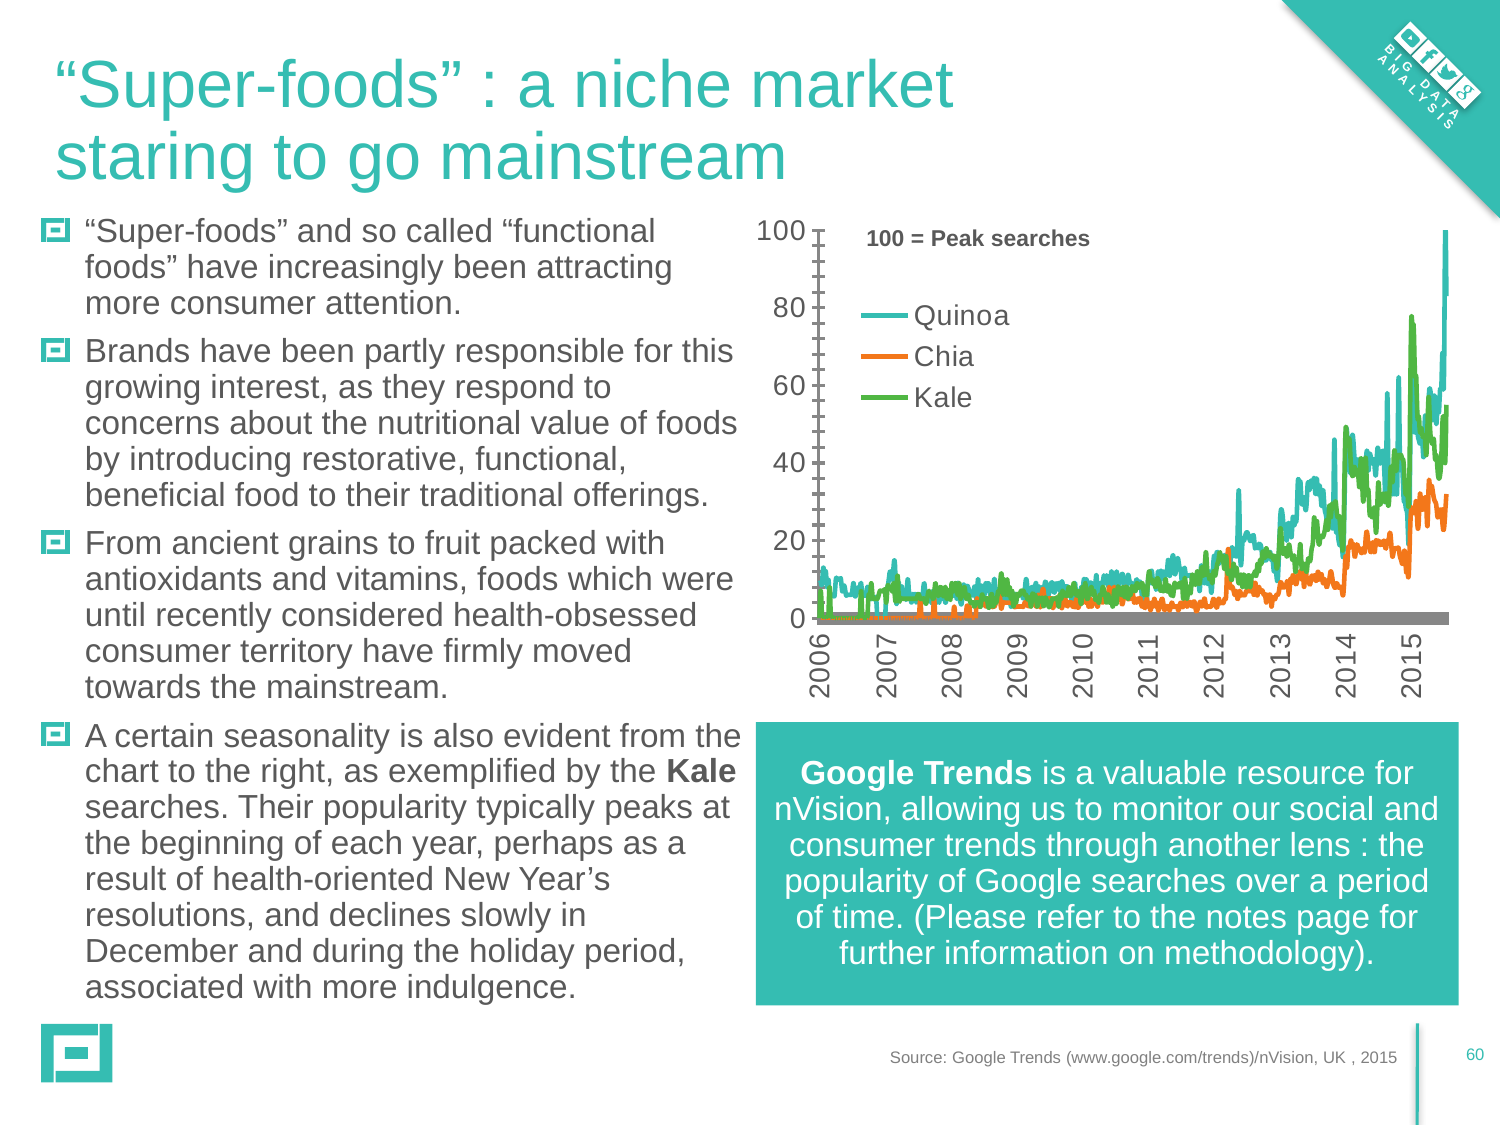

BIG DATA
ANALYSIS
# “Super-foods” : a niche market staring to go mainstream
“Super-foods” and so called “functional foods” have increasingly been attracting more consumer attention.
Brands have been partly responsible for this growing interest, as they respond to concerns about the nutritional value of foods by introducing restorative, functional, beneficial food to their traditional offerings.
From ancient grains to fruit packed with antioxidants and vitamins, foods which were until recently considered health-obsessed consumer territory have firmly moved towards the mainstream.
A certain seasonality is also evident from the chart to the right, as exemplified by the Kale searches. Their popularity typically peaks at the beginning of each year, perhaps as a result of health-oriented New Year’s resolutions, and declines slowly in December and during the holiday period, associated with more indulgence.

### Chart

| Category | Quinoa | Chia | Kale |
|---|---|---|---|
| 2006 | 9.0 | 0.0 | 0.0 |
|  | 9.0 | 0.0 | 7.0 |
|  | 9.0 | 0.0 | 0.0 |
|  | 13.0 | 0.0 | 0.0 |
|  | 11.0 | 0.0 | 0.0 |
|  | 12.0 | 0.0 | 0.0 |
|  | 8.0 | 0.0 | 0.0 |
|  | 10.0 | 0.0 | 0.0 |
|  | 6.0 | 0.0 | 8.0 |
|  | 6.0 | 0.0 | 0.0 |
|  | 6.0 | 0.0 | 0.0 |
|  | 6.0 | 0.0 | 0.0 |
|  | 6.0 | 0.0 | 0.0 |
|  | 10.0 | 0.0 | 0.0 |
|  | 10.0 | 0.0 | 0.0 |
|  | 10.0 | 0.0 | 0.0 |
|  | 10.0 | 0.0 | 0.0 |
|  | 10.0 | 0.0 | 0.0 |
|  | 7.0 | 0.0 | 0.0 |
|  | 8.0 | 0.0 | 0.0 |
|  | 8.0 | 0.0 | 0.0 |
|  | 6.0 | 0.0 | 0.0 |
|  | 6.0 | 0.0 | 0.0 |
|  | 6.0 | 0.0 | 0.0 |
|  | 6.0 | 0.0 | 0.0 |
|  | 6.0 | 0.0 | 0.0 |
|  | 7.0 | 0.0 | 0.0 |
|  | 9.0 | 0.0 | 0.0 |
|  | 6.0 | 0.0 | 0.0 |
|  | 6.0 | 0.0 | 0.0 |
|  | 7.0 | 0.0 | 0.0 |
|  | 8.0 | 0.0 | 0.0 |
|  | 8.0 | 0.0 | 0.0 |
|  | 9.0 | 0.0 | 7.0 |
|  | 6.0 | 0.0 | 0.0 |
|  | 6.0 | 0.0 | 0.0 |
|  | 6.0 | 0.0 | 0.0 |
|  | 6.0 | 0.0 | 0.0 |
|  | 8.0 | 0.0 | 0.0 |
|  | 7.0 | 0.0 | 6.0 |
|  | 5.0 | 0.0 | 5.0 |
|  | 5.0 | 0.0 | 9.0 |
|  | 5.0 | 0.0 | 6.0 |
|  | 5.0 | 0.0 | 5.0 |
|  | 5.0 | 0.0 | 5.0 |
|  | 5.0 | 0.0 | 5.0 |
|  | 0.0 | 0.0 | 5.0 |
|  | 0.0 | 0.0 | 6.0 |
|  | 0.0 | 0.0 | 7.0 |
|  | 0.0 | 0.0 | 7.0 |
|  | 0.0 | 0.0 | 7.0 |
|  | 0.0 | 0.0 | 7.0 |
|  | 0.0 | 0.0 | 7.0 |
| 2007 | 6.0 | 0.0 | 4.0 |
|  | 8.0 | 0.0 | 8.0 |
|  | 10.0 | 0.0 | 8.0 |
|  | 12.0 | 0.0 | 8.0 |
|  | 11.0 | 0.0 | 8.0 |
|  | 10.0 | 0.0 | 7.0 |
|  | 14.0 | 0.0 | 9.0 |
|  | 13.0 | 0.0 | 5.0 |
|  | 4.0 | 0.0 | 6.0 |
|  | 7.0 | 0.0 | 11.0 |
|  | 9.0 | 0.0 | 5.0 |
|  | 6.0 | 0.0 | 5.0 |
|  | 8.0 | 0.0 | 5.0 |
|  | 7.0 | 0.0 | 5.0 |
|  | 5.0 | 0.0 | 5.0 |
|  | 6.0 | 0.0 | 5.0 |
|  | 5.0 | 0.0 | 5.0 |
|  | 10.0 | 0.0 | 5.0 |
|  | 7.0 | 0.0 | 5.0 |
|  | 6.0 | 0.0 | 5.0 |
|  | 4.0 | 0.0 | 5.0 |
|  | 6.0 | 0.0 | 5.0 |
|  | 6.0 | 0.0 | 5.0 |
|  | 6.0 | 0.0 | 5.0 |
|  | 4.0 | 0.0 | 5.0 |
|  | 6.0 | 0.0 | 6.0 |
|  | 6.0 | 0.0 | 6.0 |
|  | 6.0 | 5.0 | 5.0 |
|  | 5.0 | 0.0 | 5.0 |
|  | 6.0 | 0.0 | 5.0 |
|  | 9.0 | 0.0 | 5.0 |
|  | 7.0 | 0.0 | 4.0 |
|  | 6.0 | 0.0 | 4.0 |
|  | 5.0 | 0.0 | 6.0 |
|  | 5.0 | 0.0 | 7.0 |
|  | 6.0 | 0.0 | 6.0 |
|  | 4.0 | 0.0 | 6.0 |
|  | 7.0 | 0.0 | 5.0 |
|  | 4.0 | 5.0 | 6.0 |
|  | 4.0 | 0.0 | 9.0 |
|  | 4.0 | 0.0 | 7.0 |
|  | 5.0 | 0.0 | 6.0 |
|  | 4.0 | 0.0 | 6.0 |
|  | 6.0 | 0.0 | 8.0 |
|  | 5.0 | 0.0 | 7.0 |
|  | 6.0 | 0.0 | 6.0 |
|  | 6.0 | 0.0 | 6.0 |
|  | 4.0 | 0.0 | 8.0 |
|  | 5.0 | 0.0 | 5.0 |
|  | 5.0 | 0.0 | 7.0 |
|  | 6.0 | 0.0 | 6.0 |
|  | 6.0 | 0.0 | 5.0 |
| 2008 | 7.0 | 0.0 | 9.0 |
|  | 7.0 | 0.0 | 7.0 |
|  | 6.0 | 3.0 | 8.0 |
|  | 9.0 | 0.0 | 9.0 |
|  | 5.0 | 0.0 | 8.0 |
|  | 9.0 | 0.0 | 6.0 |
|  | 6.0 | 0.0 | 9.0 |
|  | 4.0 | 0.0 | 5.0 |
|  | 4.0 | 0.0 | 7.0 |
|  | 8.0 | 0.0 | 6.0 |
|  | 8.0 | 0.0 | 8.0 |
|  | 6.0 | 0.0 | 6.0 |
|  | 8.0 | 3.0 | 5.0 |
|  | 8.0 | 3.0 | 6.0 |
|  | 7.0 | 3.0 | 5.0 |
|  | 6.0 | 0.0 | 4.0 |
|  | 6.0 | 0.0 | 4.0 |
|  | 6.0 | 0.0 | 4.0 |
|  | 8.0 | 0.0 | 3.0 |
|  | 7.0 | 0.0 | 4.0 |
|  | 5.0 | 5.0 | 4.0 |
|  | 10.0 | 3.0 | 4.0 |
|  | 3.0 | 4.0 | 4.0 |
|  | 8.0 | 4.0 | 3.0 |
|  | 7.0 | 4.0 | 6.0 |
|  | 7.0 | 4.0 | 5.0 |
|  | 6.0 | 4.0 | 5.0 |
|  | 9.0 | 3.0 | 5.0 |
|  | 7.0 | 4.0 | 5.0 |
|  | 9.0 | 4.0 | 3.0 |
|  | 7.0 | 5.0 | 3.0 |
|  | 6.0 | 5.0 | 5.0 |
|  | 7.0 | 3.0 | 6.0 |
|  | 8.0 | 3.0 | 3.0 |
|  | 10.0 | 3.0 | 5.0 |
|  | 6.0 | 4.0 | 4.0 |
|  | 7.0 | 5.0 | 5.0 |
|  | 7.0 | 5.0 | 7.0 |
|  | 5.0 | 7.0 | 7.0 |
|  | 6.0 | 3.0 | 11.0 |
|  | 8.0 | 3.0 | 10.0 |
|  | 6.0 | 4.0 | 6.0 |
|  | 5.0 | 4.0 | 10.0 |
|  | 6.0 | 4.0 | 6.0 |
|  | 8.0 | 4.0 | 10.0 |
|  | 4.0 | 4.0 | 6.0 |
|  | 5.0 | 4.0 | 8.0 |
|  | 3.0 | 4.0 | 5.0 |
|  | 4.0 | 4.0 | 7.0 |
|  | 4.0 | 5.0 | 3.0 |
|  | 6.0 | 3.0 | 6.0 |
|  | 6.0 | 3.0 | 4.0 |
| 2009 | 6.0 | 3.0 | 6.0 |
|  | 6.0 | 3.0 | 6.0 |
|  | 6.0 | 3.0 | 6.0 |
|  | 6.0 | 3.0 | 7.0 |
|  | 6.0 | 3.0 | 7.0 |
|  | 5.0 | 3.0 | 7.0 |
|  | 7.0 | 4.0 | 6.0 |
|  | 10.0 | 4.0 | 6.0 |
|  | 8.0 | 4.0 | 5.0 |
|  | 4.0 | 3.0 | 5.0 |
|  | 6.0 | 4.0 | 5.0 |
|  | 7.0 | 3.0 | 3.0 |
|  | 8.0 | 5.0 | 6.0 |
|  | 6.0 | 5.0 | 6.0 |
|  | 7.0 | 5.0 | 6.0 |
|  | 9.0 | 3.0 | 5.0 |
|  | 6.0 | 4.0 | 3.0 |
|  | 8.0 | 6.0 | 5.0 |
|  | 7.0 | 3.0 | 5.0 |
|  | 6.0 | 4.0 | 5.0 |
|  | 8.0 | 7.0 | 5.0 |
|  | 7.0 | 7.0 | 3.0 |
|  | 9.0 | 4.0 | 5.0 |
|  | 9.0 | 4.0 | 5.0 |
|  | 7.0 | 5.0 | 4.0 |
|  | 6.0 | 5.0 | 3.0 |
|  | 8.0 | 5.0 | 3.0 |
|  | 9.0 | 5.0 | 4.0 |
|  | 9.0 | 3.0 | 5.0 |
|  | 7.0 | 3.0 | 5.0 |
|  | 7.0 | 5.0 | 5.0 |
|  | 9.0 | 5.0 | 5.0 |
|  | 8.0 | 5.0 | 5.0 |
|  | 9.0 | 4.0 | 3.0 |
|  | 7.0 | 6.0 | 6.0 |
|  | 9.0 | 3.0 | 5.0 |
|  | 9.0 | 3.0 | 7.0 |
|  | 7.0 | 4.0 | 6.0 |
|  | 7.0 | 5.0 | 6.0 |
|  | 8.0 | 4.0 | 6.0 |
|  | 8.0 | 3.0 | 6.0 |
|  | 6.0 | 4.0 | 8.0 |
|  | 6.0 | 4.0 | 6.0 |
|  | 5.0 | 4.0 | 6.0 |
|  | 4.0 | 3.0 | 7.0 |
|  | 6.0 | 3.0 | 9.0 |
|  | 9.0 | 3.0 | 7.0 |
|  | 4.0 | 5.0 | 6.0 |
|  | 4.0 | 3.0 | 6.0 |
|  | 4.0 | 3.0 | 7.0 |
|  | 5.0 | 4.0 | 5.0 |
|  | 8.0 | 5.0 | 4.0 |
| 2010 | 7.0 | 4.0 | 8.0 |
|  | 10.0 | 5.0 | 6.0 |
|  | 9.0 | 6.0 | 9.0 |
|  | 10.0 | 4.0 | 6.0 |
|  | 8.0 | 4.0 | 5.0 |
|  | 9.0 | 3.0 | 6.0 |
|  | 9.0 | 5.0 | 7.0 |
|  | 9.0 | 3.0 | 8.0 |
|  | 7.0 | 4.0 | 6.0 |
|  | 7.0 | 4.0 | 7.0 |
|  | 8.0 | 5.0 | 5.0 |
|  | 11.0 | 4.0 | 5.0 |
|  | 6.0 | 3.0 | 5.0 |
|  | 8.0 | 5.0 | 4.0 |
|  | 9.0 | 6.0 | 6.0 |
|  | 9.0 | 5.0 | 6.0 |
|  | 9.0 | 4.0 | 8.0 |
|  | 11.0 | 5.0 | 7.0 |
|  | 9.0 | 5.0 | 6.0 |
|  | 11.0 | 6.0 | 4.0 |
|  | 9.0 | 5.0 | 6.0 |
|  | 8.0 | 8.0 | 5.0 |
|  | 9.0 | 6.0 | 4.0 |
|  | 12.0 | 6.0 | 5.0 |
|  | 8.0 | 5.0 | 3.0 |
|  | 9.0 | 8.0 | 7.0 |
|  | 9.0 | 6.0 | 5.0 |
|  | 12.0 | 5.0 | 4.0 |
|  | 9.0 | 5.0 | 8.0 |
|  | 9.0 | 6.0 | 7.0 |
|  | 10.0 | 7.0 | 7.0 |
|  | 11.0 | 4.0 | 6.0 |
|  | 11.0 | 4.0 | 8.0 |
|  | 8.0 | 6.0 | 6.0 |
|  | 9.0 | 8.0 | 6.0 |
|  | 8.0 | 7.0 | 8.0 |
|  | 11.0 | 5.0 | 5.0 |
|  | 10.0 | 5.0 | 7.0 |
|  | 9.0 | 5.0 | 6.0 |
|  | 9.0 | 6.0 | 8.0 |
|  | 8.0 | 6.0 | 8.0 |
|  | 9.0 | 4.0 | 8.0 |
|  | 9.0 | 5.0 | 7.0 |
|  | 10.0 | 4.0 | 9.0 |
|  | 8.0 | 5.0 | 8.0 |
|  | 9.0 | 5.0 | 8.0 |
|  | 9.0 | 5.0 | 8.0 |
|  | 6.0 | 3.0 | 9.0 |
|  | 5.0 | 4.0 | 8.0 |
|  | 7.0 | 3.0 | 6.0 |
|  | 5.0 | 3.0 | 7.0 |
|  | 4.0 | 5.0 | 6.0 |
| 2011 | 10.0 | 3.0 | 10.0 |
|  | 9.0 | 4.0 | 12.0 |
|  | 11.0 | 2.0 | 10.0 |
|  | 12.0 | 4.0 | 10.0 |
|  | 9.0 | 3.0 | 9.0 |
|  | 9.0 | 5.0 | 9.0 |
|  | 8.0 | 3.0 | 8.0 |
|  | 8.0 | 4.0 | 10.0 |
|  | 12.0 | 2.0 | 10.0 |
|  | 8.0 | 3.0 | 9.0 |
|  | 12.0 | 4.0 | 7.0 |
|  | 11.0 | 5.0 | 8.0 |
|  | 12.0 | 4.0 | 7.0 |
|  | 10.0 | 2.0 | 8.0 |
|  | 12.0 | 3.0 | 10.0 |
|  | 12.0 | 3.0 | 7.0 |
|  | 15.0 | 3.0 | 8.0 |
|  | 11.0 | 2.0 | 8.0 |
|  | 13.0 | 3.0 | 6.0 |
|  | 15.0 | 4.0 | 6.0 |
|  | 16.0 | 3.0 | 6.0 |
|  | 12.0 | 3.0 | 9.0 |
|  | 12.0 | 3.0 | 8.0 |
|  | 15.0 | 3.0 | 8.0 |
|  | 15.0 | 2.0 | 8.0 |
|  | 13.0 | 3.0 | 9.0 |
|  | 12.0 | 4.0 | 8.0 |
|  | 9.0 | 3.0 | 9.0 |
|  | 11.0 | 3.0 | 5.0 |
|  | 13.0 | 4.0 | 10.0 |
|  | 11.0 | 5.0 | 8.0 |
|  | 11.0 | 3.0 | 5.0 |
|  | 11.0 | 4.0 | 8.0 |
|  | 11.0 | 4.0 | 7.0 |
|  | 11.0 | 4.0 | 7.0 |
|  | 10.0 | 3.0 | 11.0 |
|  | 10.0 | 4.0 | 10.0 |
|  | 10.0 | 4.0 | 9.0 |
|  | 10.0 | 2.0 | 9.0 |
|  | 10.0 | 2.0 | 12.0 |
|  | 11.0 | 3.0 | 10.0 |
|  | 7.0 | 4.0 | 9.0 |
|  | 13.0 | 4.0 | 12.0 |
|  | 12.0 | 3.0 | 13.0 |
|  | 10.0 | 4.0 | 11.0 |
|  | 9.0 | 5.0 | 13.0 |
|  | 10.0 | 3.0 | 17.0 |
|  | 10.0 | 3.0 | 12.0 |
|  | 9.0 | 3.0 | 11.0 |
|  | 12.0 | 3.0 | 10.0 |
|  | 7.0 | 3.0 | 11.0 |
|  | 9.0 | 4.0 | 9.0 |
| 2012 | 15.0 | 5.0 | 12.0 |
|  | 16.0 | 4.0 | 11.0 |
|  | 16.0 | 3.0 | 12.0 |
|  | 17.0 | 3.0 | 14.0 |
|  | 14.0 | 5.0 | 15.0 |
|  | 15.0 | 4.0 | 17.0 |
|  | 15.0 | 4.0 | 15.0 |
|  | 15.0 | 4.0 | 16.0 |
|  | 16.0 | 4.0 | 14.0 |
|  | 16.0 | 5.0 | 13.0 |
|  | 15.0 | 6.0 | 16.0 |
|  | 16.0 | 15.0 | 12.0 |
|  | 14.0 | 17.0 | 12.0 |
|  | 13.0 | 9.0 | 12.0 |
|  | 17.0 | 8.0 | 10.0 |
|  | 18.0 | 8.0 | 11.0 |
|  | 16.0 | 7.0 | 14.0 |
|  | 17.0 | 6.0 | 11.0 |
|  | 16.0 | 7.0 | 13.0 |
|  | 20.0 | 5.0 | 11.0 |
|  | 33.0 | 6.0 | 9.0 |
|  | 19.0 | 7.0 | 10.0 |
|  | 14.0 | 6.0 | 11.0 |
|  | 20.0 | 6.0 | 8.0 |
|  | 20.0 | 6.0 | 11.0 |
|  | 21.0 | 6.0 | 10.0 |
|  | 22.0 | 7.0 | 8.0 |
|  | 22.0 | 7.0 | 9.0 |
|  | 21.0 | 9.0 | 11.0 |
|  | 20.0 | 7.0 | 8.0 |
|  | 20.0 | 8.0 | 10.0 |
|  | 21.0 | 9.0 | 11.0 |
|  | 21.0 | 6.0 | 11.0 |
|  | 18.0 | 9.0 | 12.0 |
|  | 19.0 | 7.0 | 11.0 |
|  | 18.0 | 6.0 | 14.0 |
|  | 19.0 | 8.0 | 12.0 |
|  | 19.0 | 7.0 | 15.0 |
|  | 18.0 | 7.0 | 14.0 |
|  | 15.0 | 7.0 | 17.0 |
|  | 15.0 | 6.0 | 16.0 |
|  | 15.0 | 6.0 | 16.0 |
|  | 15.0 | 4.0 | 18.0 |
|  | 16.0 | 6.0 | 16.0 |
|  | 16.0 | 5.0 | 17.0 |
|  | 17.0 | 6.0 | 16.0 |
|  | 15.0 | 3.0 | 16.0 |
|  | 15.0 | 5.0 | 16.0 |
|  | 12.0 | 5.0 | 15.0 |
|  | 14.0 | 5.0 | 16.0 |
|  | 11.0 | 6.0 | 13.0 |
|  | 10.0 | 6.0 | 14.0 |
|  | 17.0 | 7.0 | 18.0 |
| 2013 | 26.0 | 9.0 | 23.0 |
|  | 28.0 | 9.0 | 21.0 |
|  | 26.0 | 8.0 | 17.0 |
|  | 23.0 | 8.0 | 17.0 |
|  | 24.0 | 8.0 | 18.0 |
|  | 20.0 | 9.0 | 16.0 |
|  | 24.0 | 9.0 | 17.0 |
|  | 24.0 | 6.0 | 19.0 |
|  | 23.0 | 10.0 | 17.0 |
|  | 21.0 | 9.0 | 16.0 |
|  | 26.0 | 11.0 | 15.0 |
|  | 24.0 | 10.0 | 16.0 |
|  | 25.0 | 9.0 | 12.0 |
|  | 26.0 | 9.0 | 14.0 |
|  | 35.0 | 11.0 | 15.0 |
|  | 35.0 | 11.0 | 16.0 |
|  | 35.0 | 12.0 | 19.0 |
|  | 30.0 | 10.0 | 13.0 |
|  | 30.0 | 12.0 | 14.0 |
|  | 31.0 | 8.0 | 13.0 |
|  | 28.0 | 13.0 | 13.0 |
|  | 30.0 | 10.0 | 12.0 |
|  | 35.0 | 10.0 | 15.0 |
|  | 33.0 | 9.0 | 15.0 |
|  | 35.0 | 9.0 | 15.0 |
|  | 35.0 | 11.0 | 18.0 |
|  | 34.0 | 10.0 | 20.0 |
|  | 36.0 | 11.0 | 26.0 |
|  | 32.0 | 10.0 | 21.0 |
|  | 36.0 | 10.0 | 25.0 |
|  | 32.0 | 12.0 | 21.0 |
|  | 34.0 | 10.0 | 19.0 |
|  | 32.0 | 11.0 | 21.0 |
|  | 29.0 | 11.0 | 21.0 |
|  | 33.0 | 9.0 | 21.0 |
|  | 29.0 | 10.0 | 22.0 |
|  | 27.0 | 9.0 | 24.0 |
|  | 25.0 | 8.0 | 25.0 |
|  | 23.0 | 9.0 | 23.0 |
|  | 26.0 | 10.0 | 29.0 |
|  | 24.0 | 12.0 | 26.0 |
|  | 27.0 | 11.0 | 29.0 |
|  | 25.0 | 9.0 | 29.0 |
|  | 46.0 | 8.0 | 29.0 |
|  | 26.0 | 8.0 | 30.0 |
|  | 23.0 | 9.0 | 27.0 |
|  | 21.0 | 8.0 | 26.0 |
|  | 19.0 | 8.0 | 26.0 |
|  | 19.0 | 8.0 | 22.0 |
|  | 19.0 | 7.0 | 19.0 |
|  | 16.0 | 6.0 | 19.0 |
|  | 29.0 | 11.0 | 36.0 |
| 2014 | 46.0 | 16.0 | 49.0 |
|  | 48.0 | 13.0 | 46.0 |
|  | 42.0 | 18.0 | 45.0 |
|  | 39.0 | 18.0 | 46.0 |
|  | 38.0 | 20.0 | 40.0 |
|  | 46.0 | 19.0 | 37.0 |
|  | 46.0 | 19.0 | 37.0 |
|  | 41.0 | 16.0 | 39.0 |
|  | 39.0 | 17.0 | 37.0 |
|  | 41.0 | 19.0 | 38.0 |
|  | 39.0 | 18.0 | 37.0 |
|  | 38.0 | 18.0 | 34.0 |
|  | 38.0 | 17.0 | 41.0 |
|  | 39.0 | 17.0 | 36.0 |
|  | 38.0 | 18.0 | 30.0 |
|  | 41.0 | 17.0 | 37.0 |
|  | 41.0 | 21.0 | 41.0 |
|  | 43.0 | 22.0 | 33.0 |
|  | 38.0 | 19.0 | 33.0 |
|  | 42.0 | 18.0 | 27.0 |
|  | 41.0 | 17.0 | 27.0 |
|  | 40.0 | 19.0 | 26.0 |
|  | 41.0 | 19.0 | 27.0 |
|  | 39.0 | 17.0 | 28.0 |
|  | 37.0 | 20.0 | 22.0 |
|  | 43.0 | 19.0 | 28.0 |
|  | 43.0 | 20.0 | 35.0 |
|  | 40.0 | 19.0 | 30.0 |
|  | 41.0 | 19.0 | 30.0 |
|  | 43.0 | 19.0 | 31.0 |
|  | 42.0 | 20.0 | 32.0 |
|  | 35.0 | 19.0 | 30.0 |
|  | 33.0 | 18.0 | 32.0 |
|  | 58.0 | 20.0 | 31.0 |
|  | 35.0 | 20.0 | 29.0 |
|  | 36.0 | 22.0 | 34.0 |
|  | 38.0 | 20.0 | 39.0 |
|  | 32.0 | 16.0 | 35.0 |
|  | 34.0 | 17.0 | 40.0 |
|  | 32.0 | 18.0 | 43.0 |
|  | 35.0 | 18.0 | 38.0 |
|  | 35.0 | 18.0 | 41.0 |
|  | 62.0 | 18.0 | 42.0 |
|  | 42.0 | 16.0 | 42.0 |
|  | 40.0 | 15.0 | 42.0 |
|  | 39.0 | 14.0 | 41.0 |
|  | 31.0 | 16.0 | 40.0 |
|  | 30.0 | 17.0 | 34.0 |
|  | 28.0 | 12.0 | 32.0 |
|  | 26.0 | 12.0 | 33.0 |
|  | 19.0 | 11.0 | 29.0 |
|  | 35.0 | 21.0 | 48.0 |
| 2015 | 62.0 | 28.0 | 76.0 |
|  | 61.0 | 28.0 | 75.0 |
|  | 54.0 | 27.0 | 75.0 |
|  | 48.0 | 28.0 | 63.0 |
|  | 56.0 | 30.0 | 62.0 |
|  | 49.0 | 24.0 | 52.0 |
|  | 46.0 | 25.0 | 52.0 |
|  | 45.0 | 32.0 | 48.0 |
|  | 46.0 | 29.0 | 49.0 |
|  | 45.0 | 28.0 | 47.0 |
|  | 42.0 | 29.0 | 47.0 |
|  | 52.0 | 31.0 | 46.0 |
|  | 47.0 | 29.0 | 42.0 |
|  | 47.0 | 24.0 | 50.0 |
|  | 57.0 | 35.0 | 57.0 |
|  | 59.0 | 33.0 | 49.0 |
|  | 56.0 | 34.0 | 46.0 |
|  | 51.0 | 33.0 | 45.0 |
|  | 56.0 | 31.0 | 46.0 |
|  | 56.0 | 30.0 | 41.0 |
|  | 50.0 | 29.0 | 42.0 |
|  | 55.0 | 26.0 | 38.0 |
|  | 53.0 | 27.0 | 36.0 |
|  | 59.0 | 27.0 | 37.0 |
|  | 60.0 | 28.0 | 42.0 |
|  | 68.0 | 24.0 | 51.0 |
|  | 61.0 | 23.0 | 49.0 |
|  | 100.0 | 27.0 | 40.0 |
|  | 83.0 | 32.0 | 55.0 |
100 = Peak searches
Google Trends is a valuable resource for nVision, allowing us to monitor our social and consumer trends through another lens : the popularity of Google searches over a period of time. (Please refer to the notes page for further information on methodology).

Source: Google Trends (www.google.com/trends)/nVision, UK , 2015